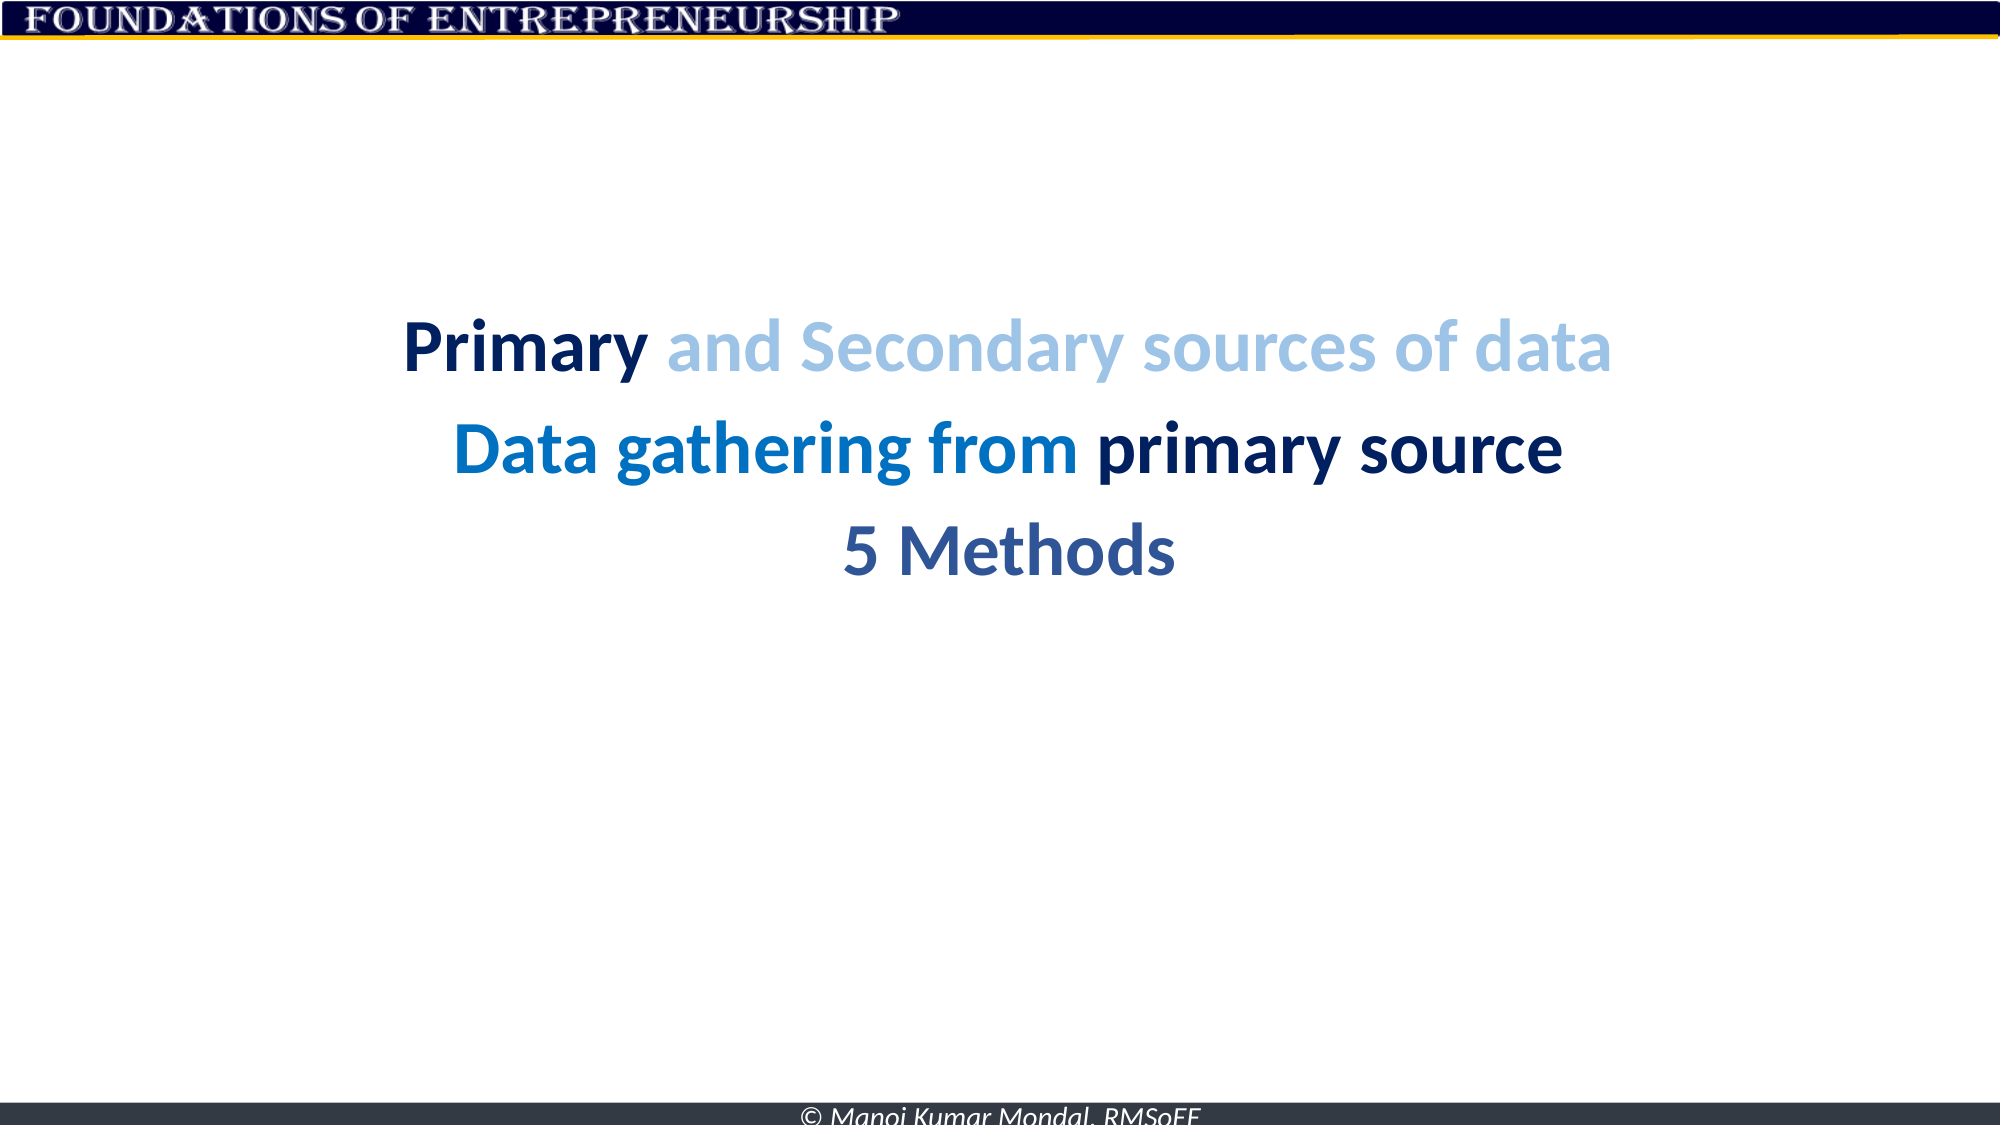

#
Primary and Secondary sources of data
Data gathering from primary source
5 Methods